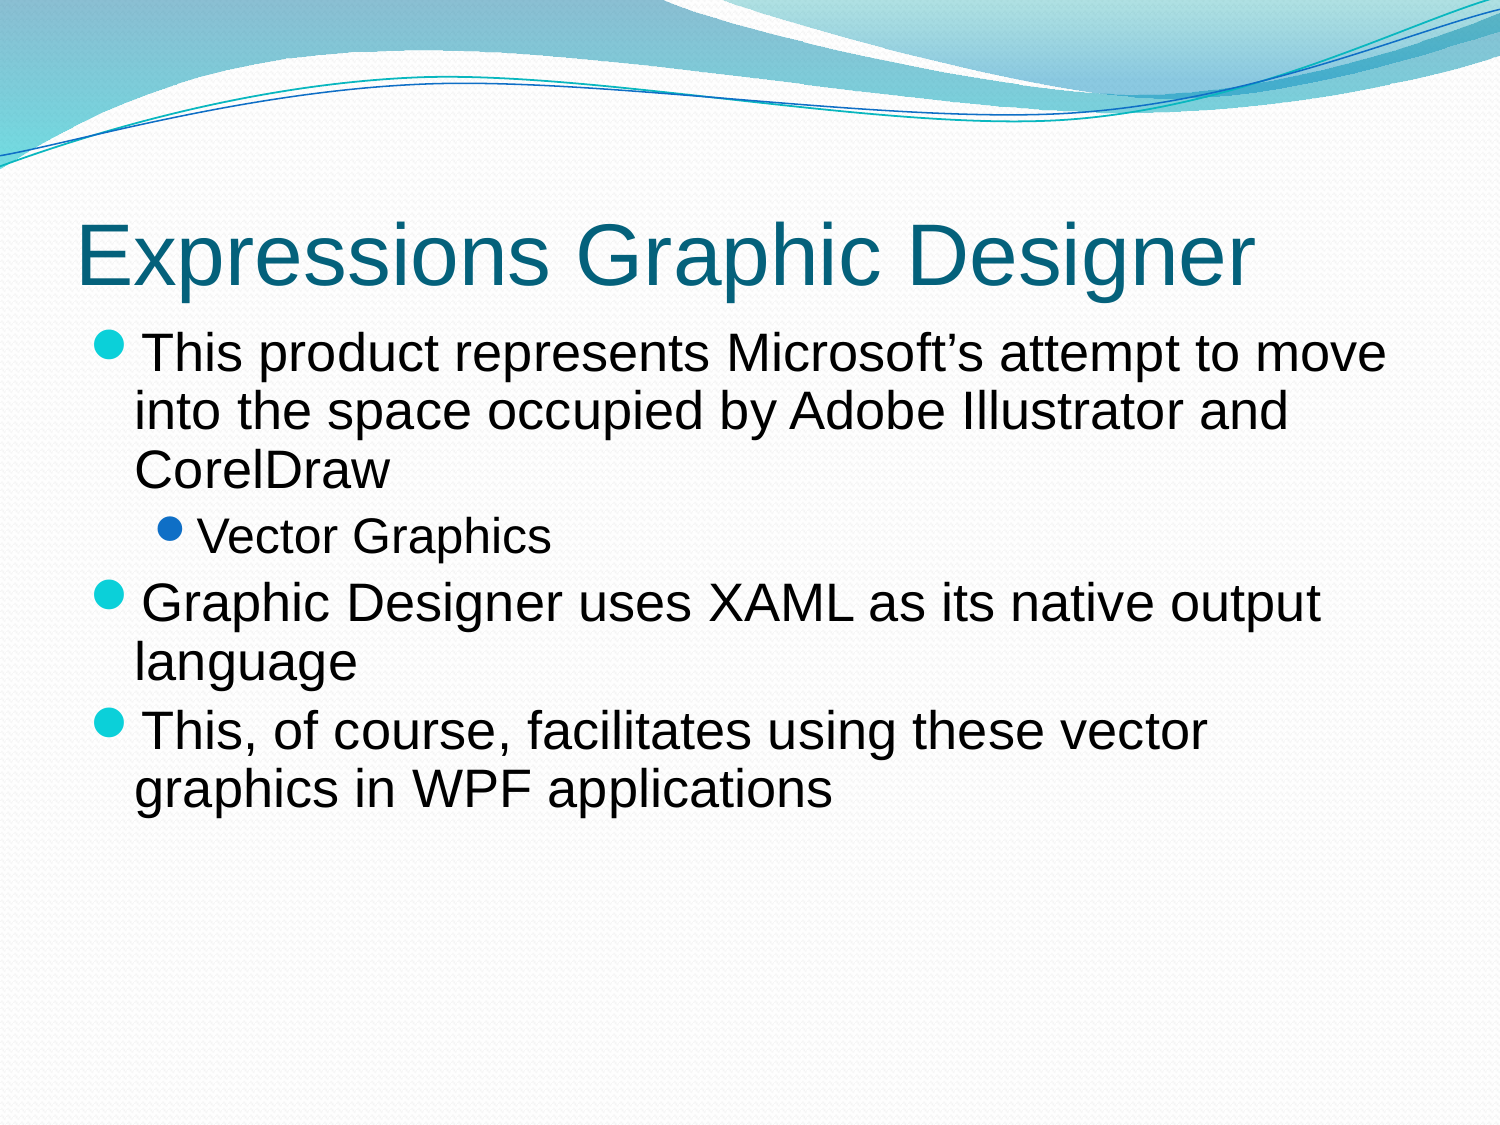

# Expressions Graphic Designer
This product represents Microsoft’s attempt to move into the space occupied by Adobe Illustrator and CorelDraw
Vector Graphics
Graphic Designer uses XAML as its native output language
This, of course, facilitates using these vector graphics in WPF applications